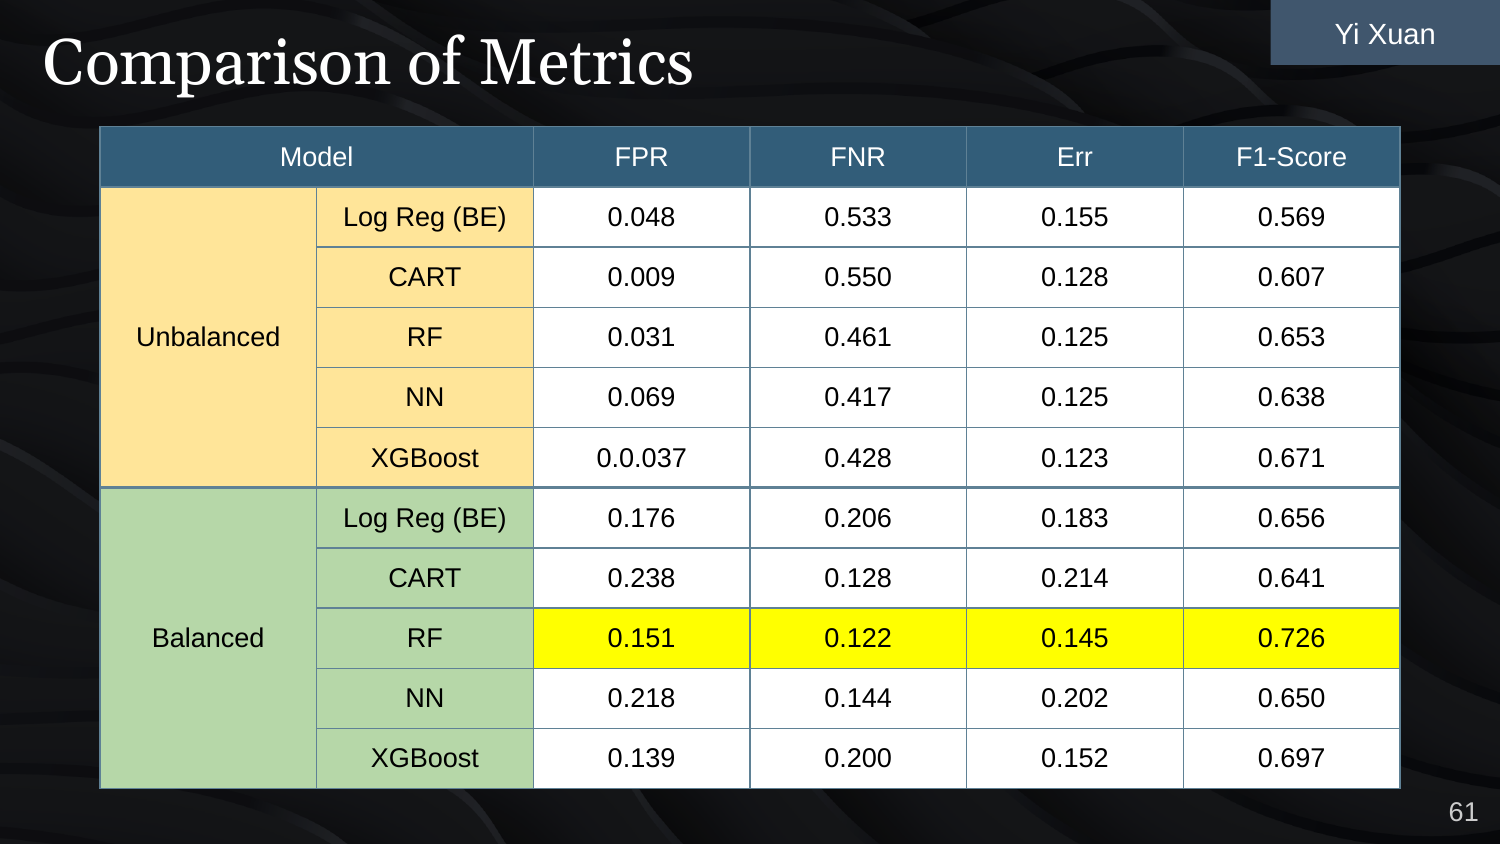

# Comparison of Metrics
Yi Xuan
| Model |  | FPR | FNR | Err | F1-Score |
| --- | --- | --- | --- | --- | --- |
| Unbalanced | Log Reg (BE) | 0.048 | 0.533 | 0.155 | 0.569 |
|  | CART | 0.009 | 0.550 | 0.128 | 0.607 |
|  | RF | 0.031 | 0.461 | 0.125 | 0.653 |
|  | NN | 0.069 | 0.417 | 0.125 | 0.638 |
|  | XGBoost | 0.0.037 | 0.428 | 0.123 | 0.671 |
| Balanced | Log Reg (BE) | 0.176 | 0.206 | 0.183 | 0.656 |
|  | CART | 0.238 | 0.128 | 0.214 | 0.641 |
|  | RF | 0.151 | 0.122 | 0.145 | 0.726 |
|  | NN | 0.218 | 0.144 | 0.202 | 0.650 |
|  | XGBoost | 0.139 | 0.200 | 0.152 | 0.697 |
61